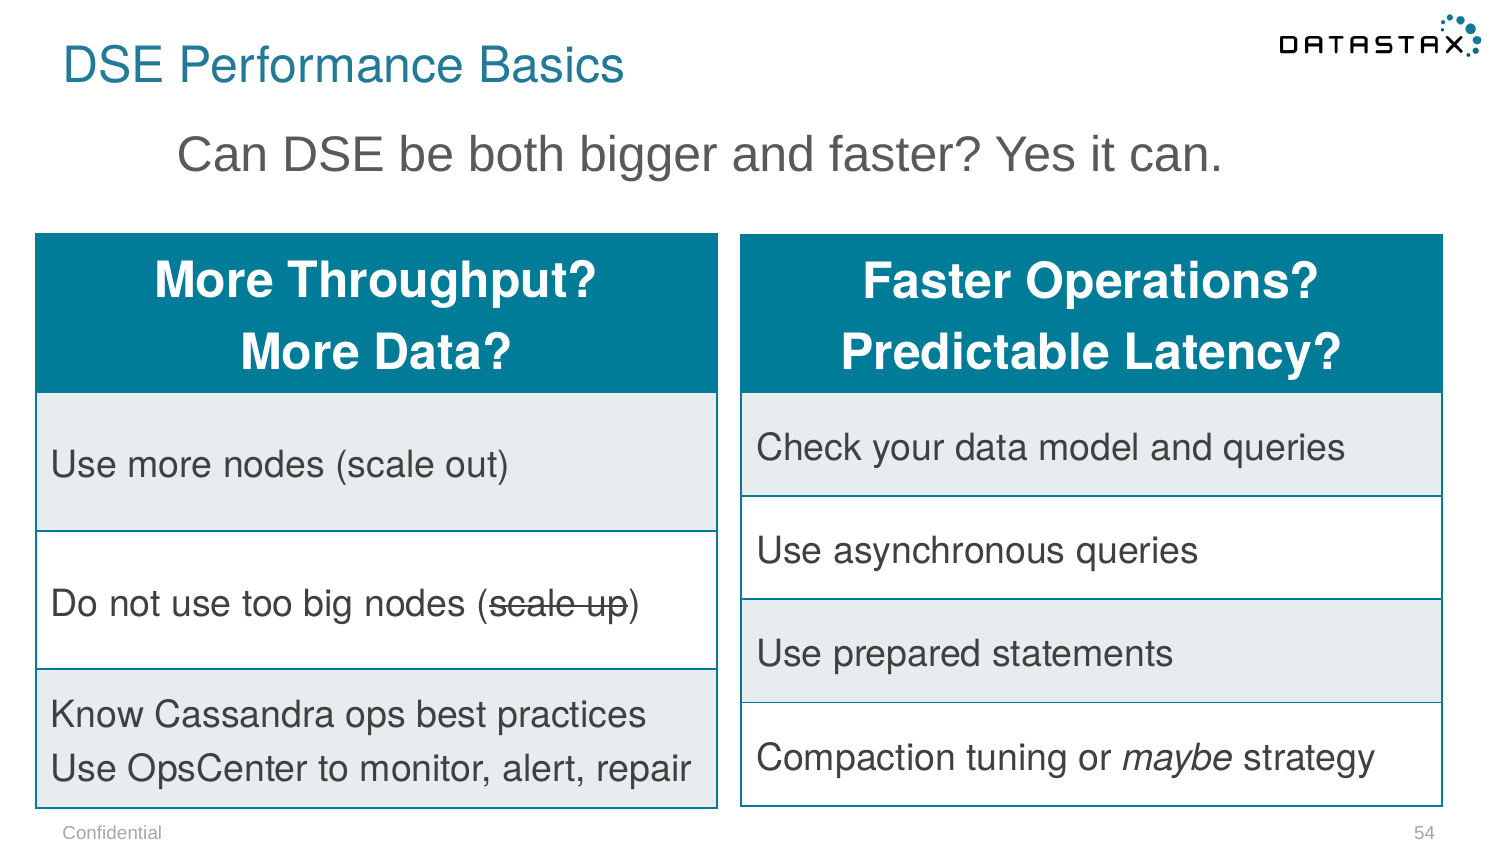

# DSE Performance Basics
Can DSE be both bigger and faster? Yes it can.
| More Throughput? More Data? |
| --- |
| Use more nodes (scale out) |
| Do not use too big nodes (scale up) |
| Know Cassandra ops best practices Use OpsCenter to monitor, alert, repair |
| Faster Operations? Predictable Latency? |
| --- |
| Check your data model and queries |
| Use asynchronous queries |
| Use prepared statements |
| Compaction tuning or maybe strategy |
Confidential
54